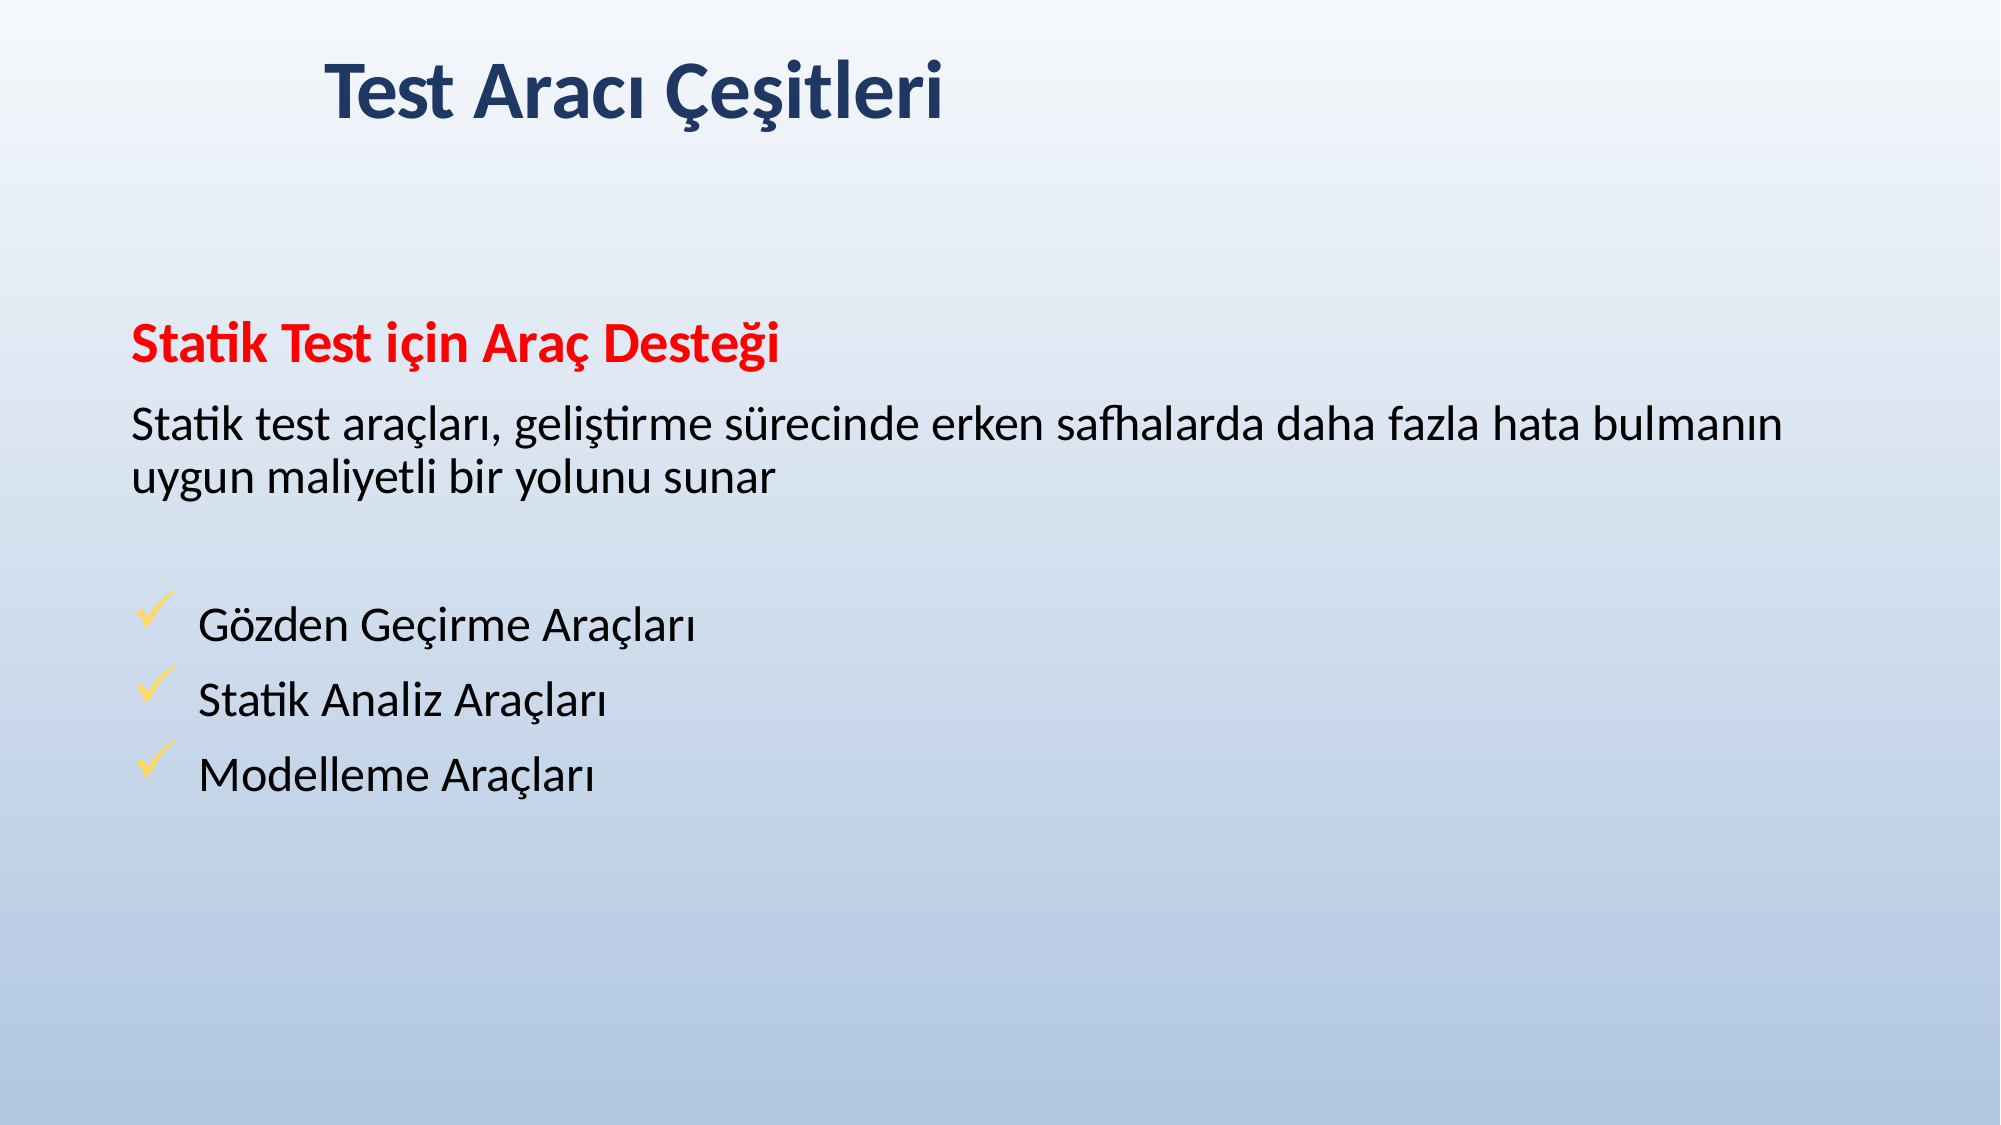

# Test Aracı Çeşitleri
Statik Test için Araç Desteği
Statik test araçları, geliştirme sürecinde erken safhalarda daha fazla hata bulmanın  uygun maliyetli bir yolunu sunar

Gözden Geçirme Araçları
Statik Analiz Araçları
Modelleme Araçları